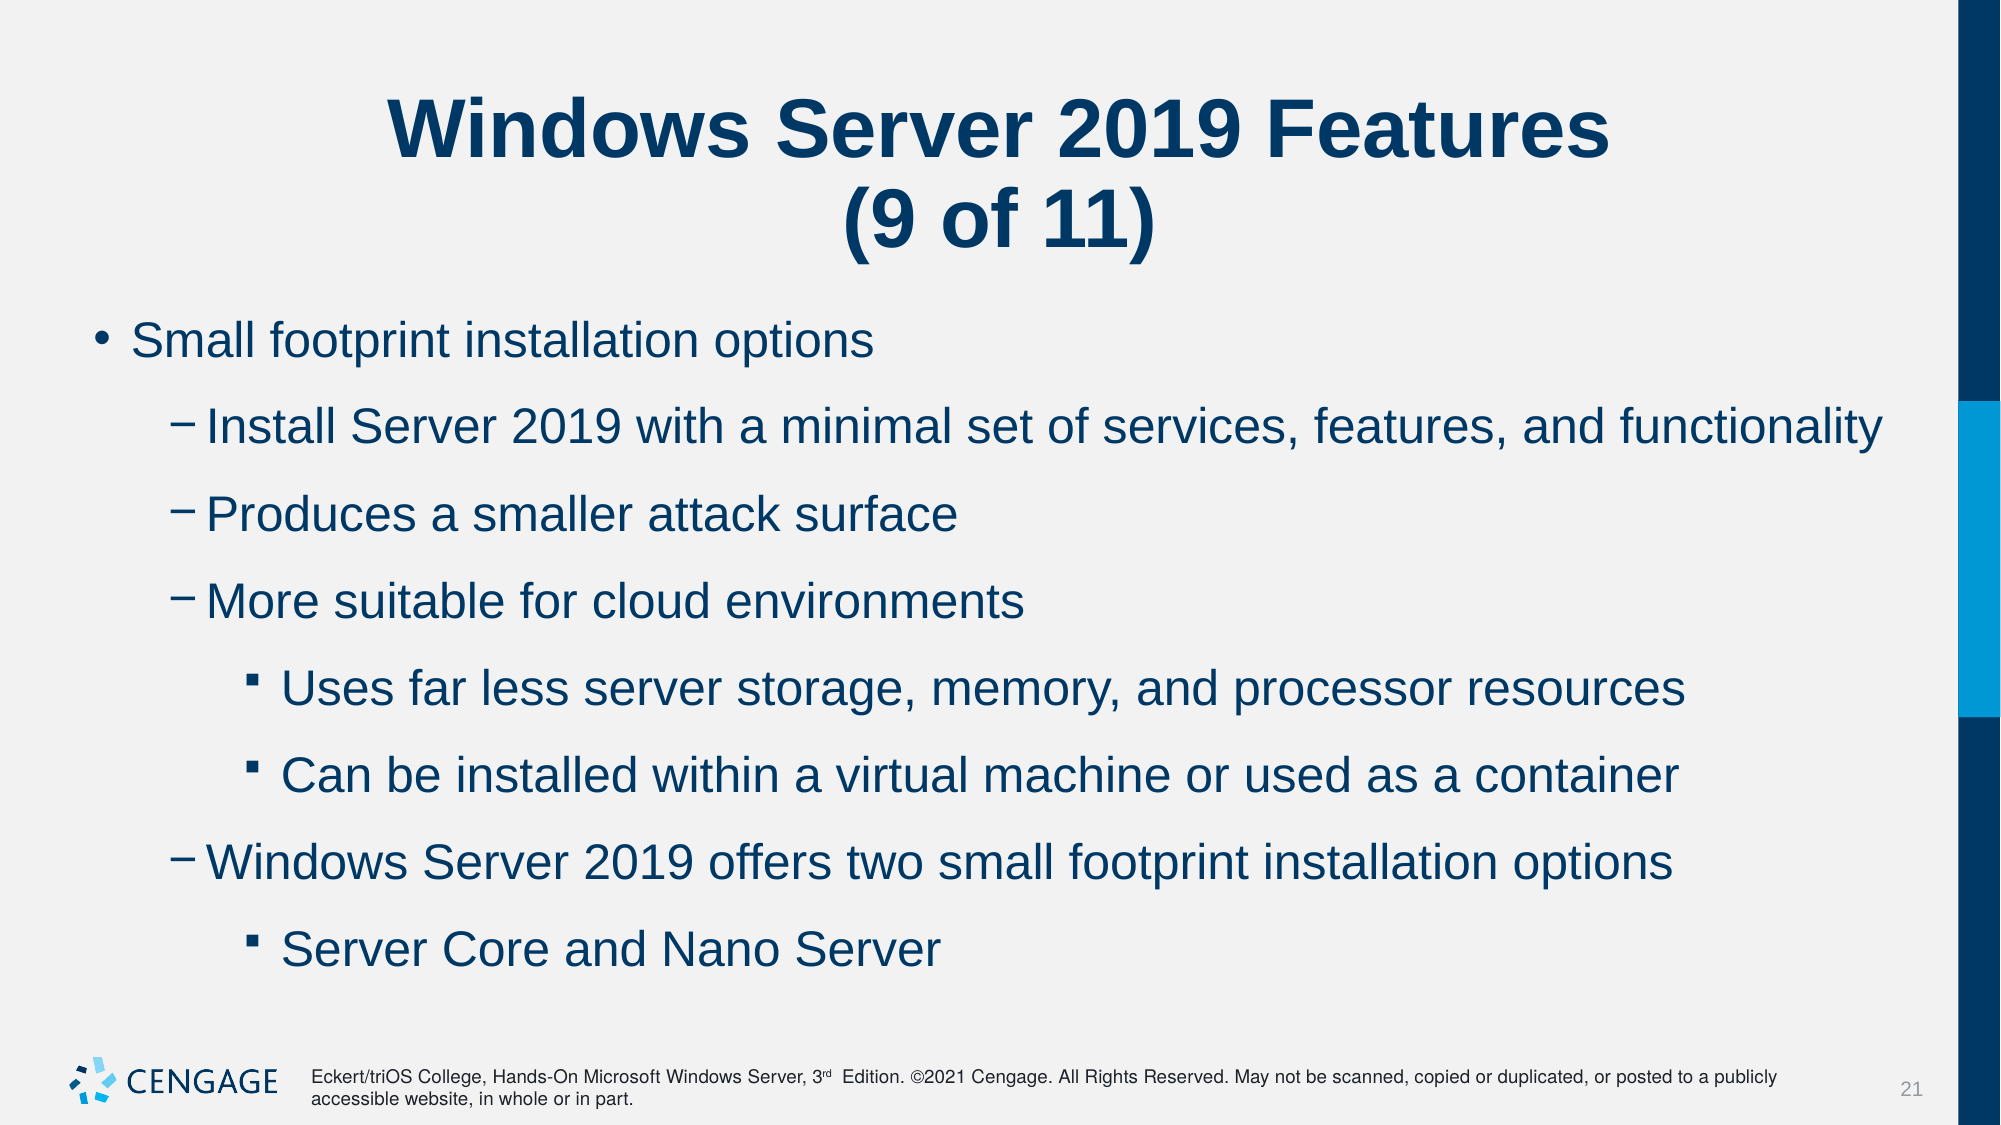

# Windows Server 2019 Features (9 of 11)
Small footprint installation options
Install Server 2019 with a minimal set of services, features, and functionality
Produces a smaller attack surface
More suitable for cloud environments
Uses far less server storage, memory, and processor resources
Can be installed within a virtual machine or used as a container
Windows Server 2019 offers two small footprint installation options
Server Core and Nano Server